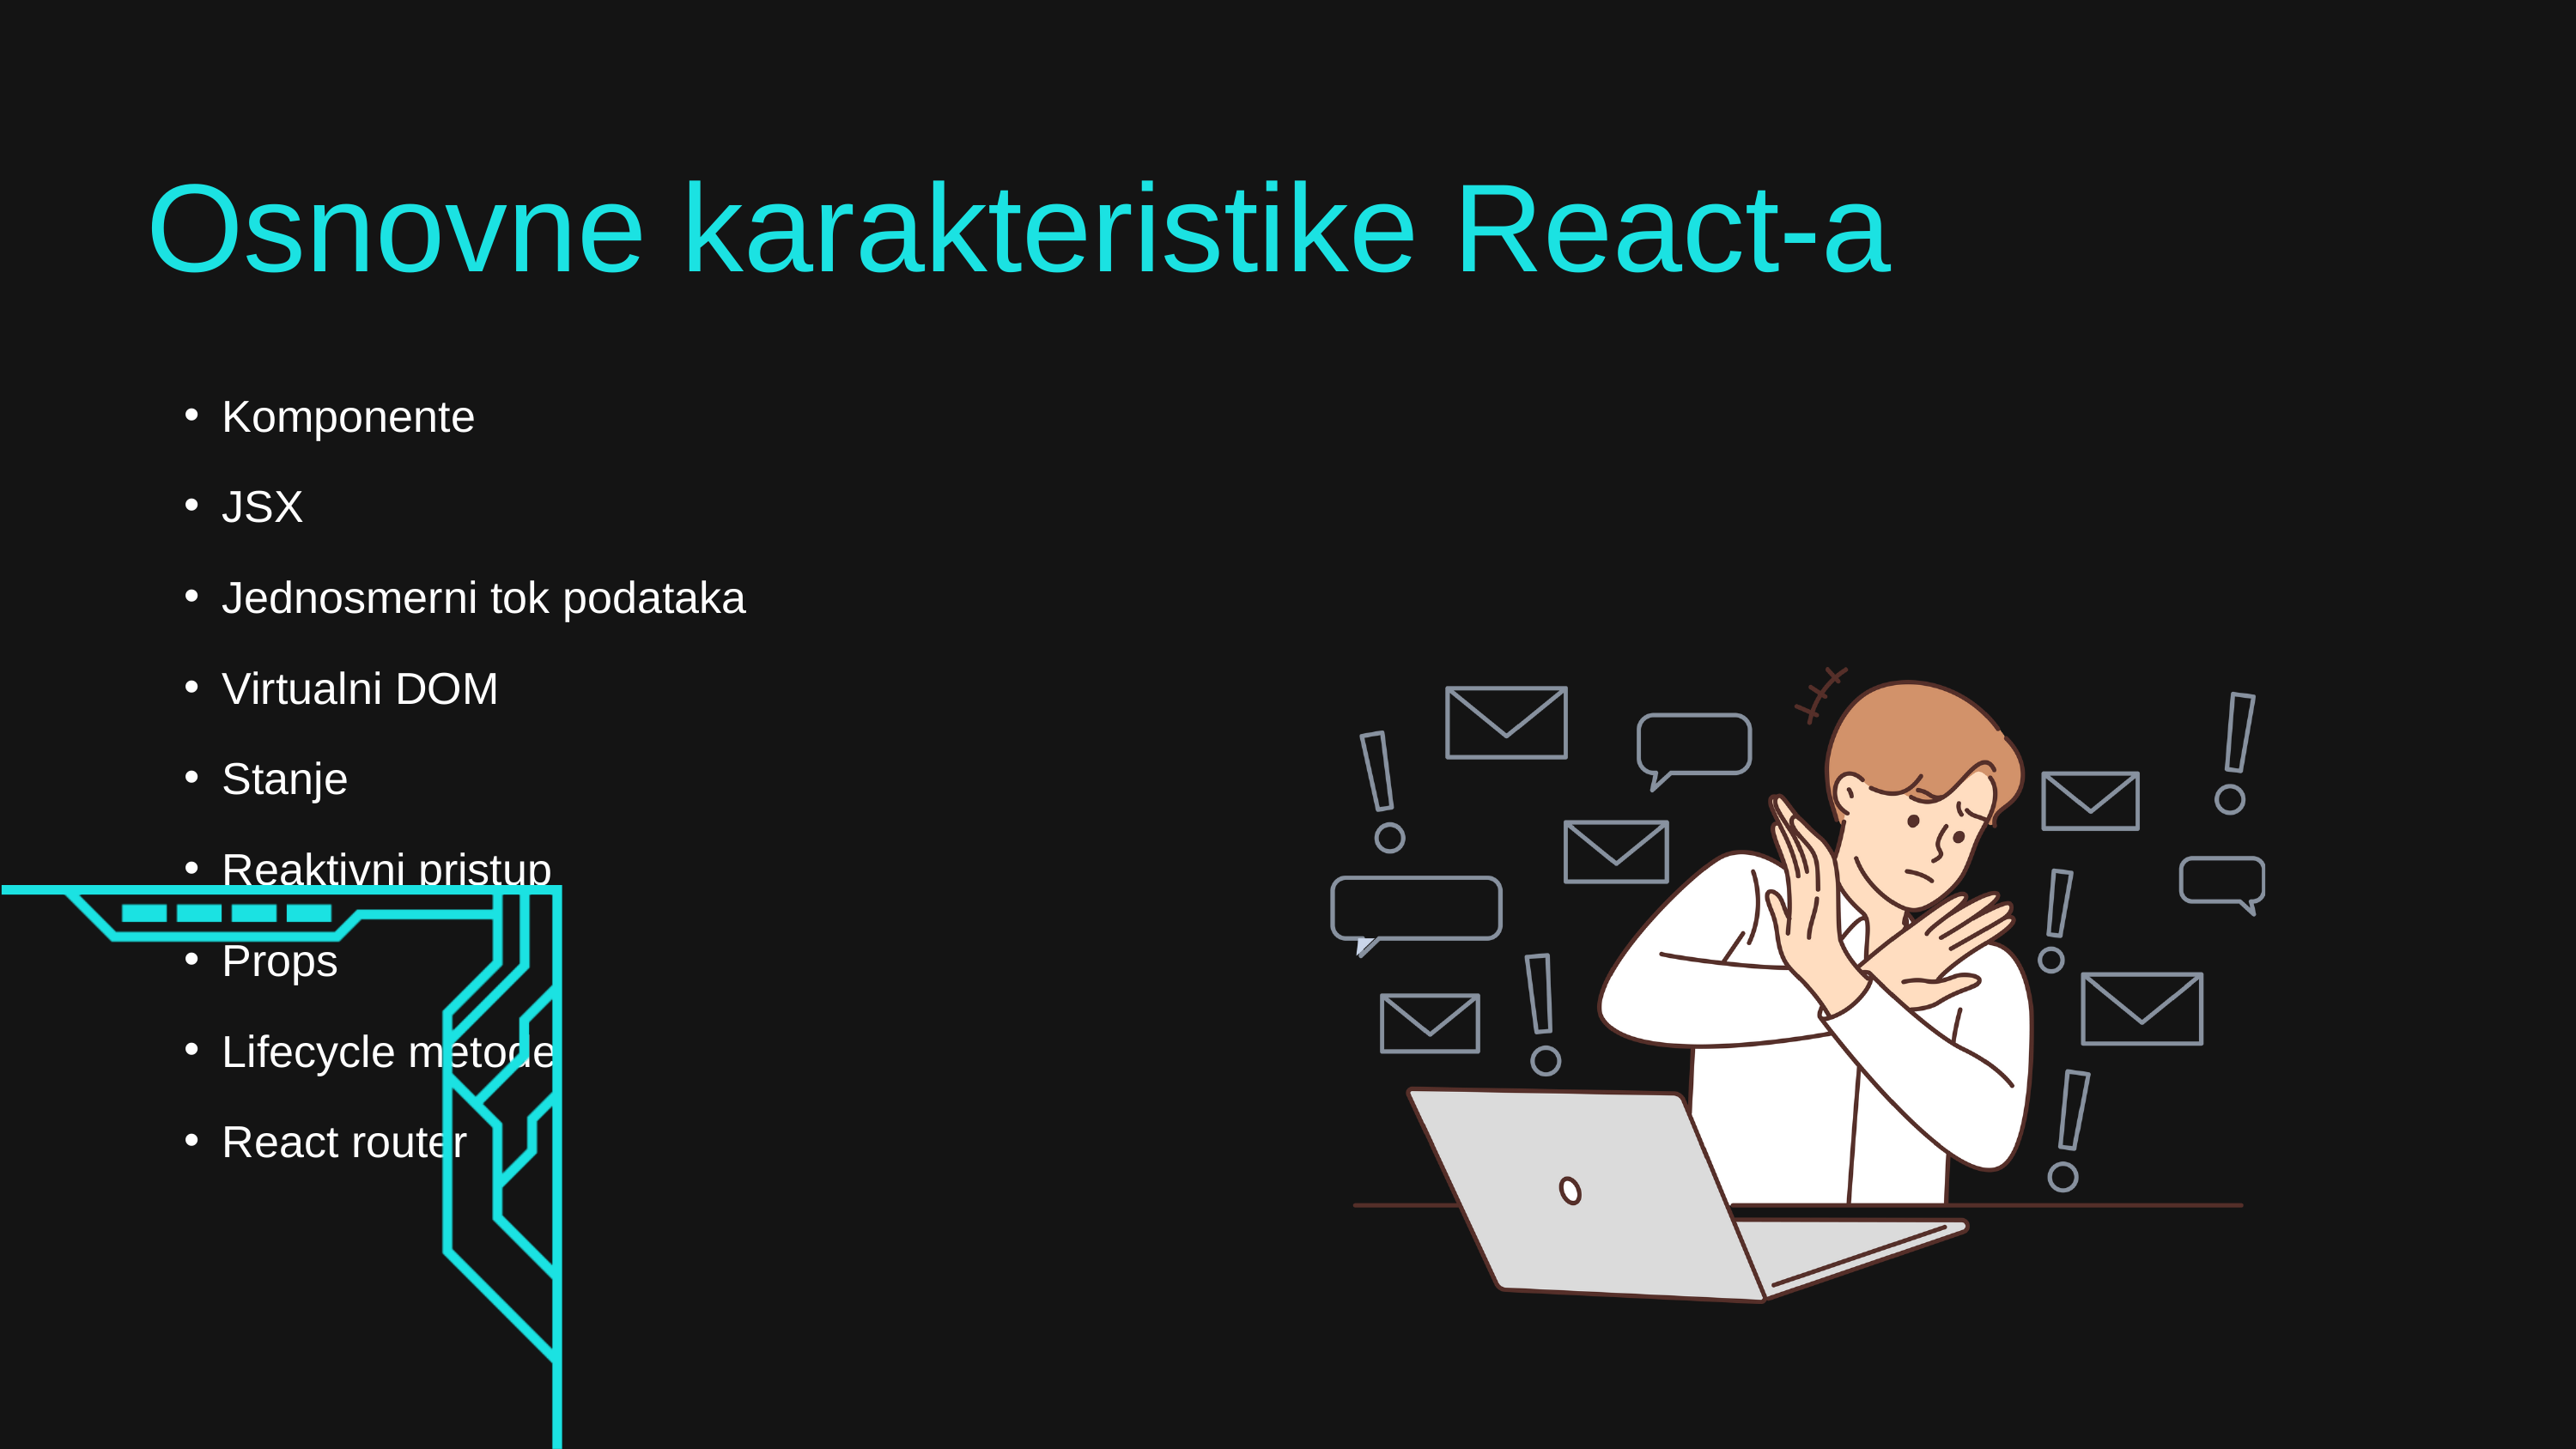

Osnovne karakteristike React-a

Komponente
JSX
Jednosmerni tok podataka
Virtualni DOM
Stanje
Reaktivni pristup
Props
Lifecycle metode
React router